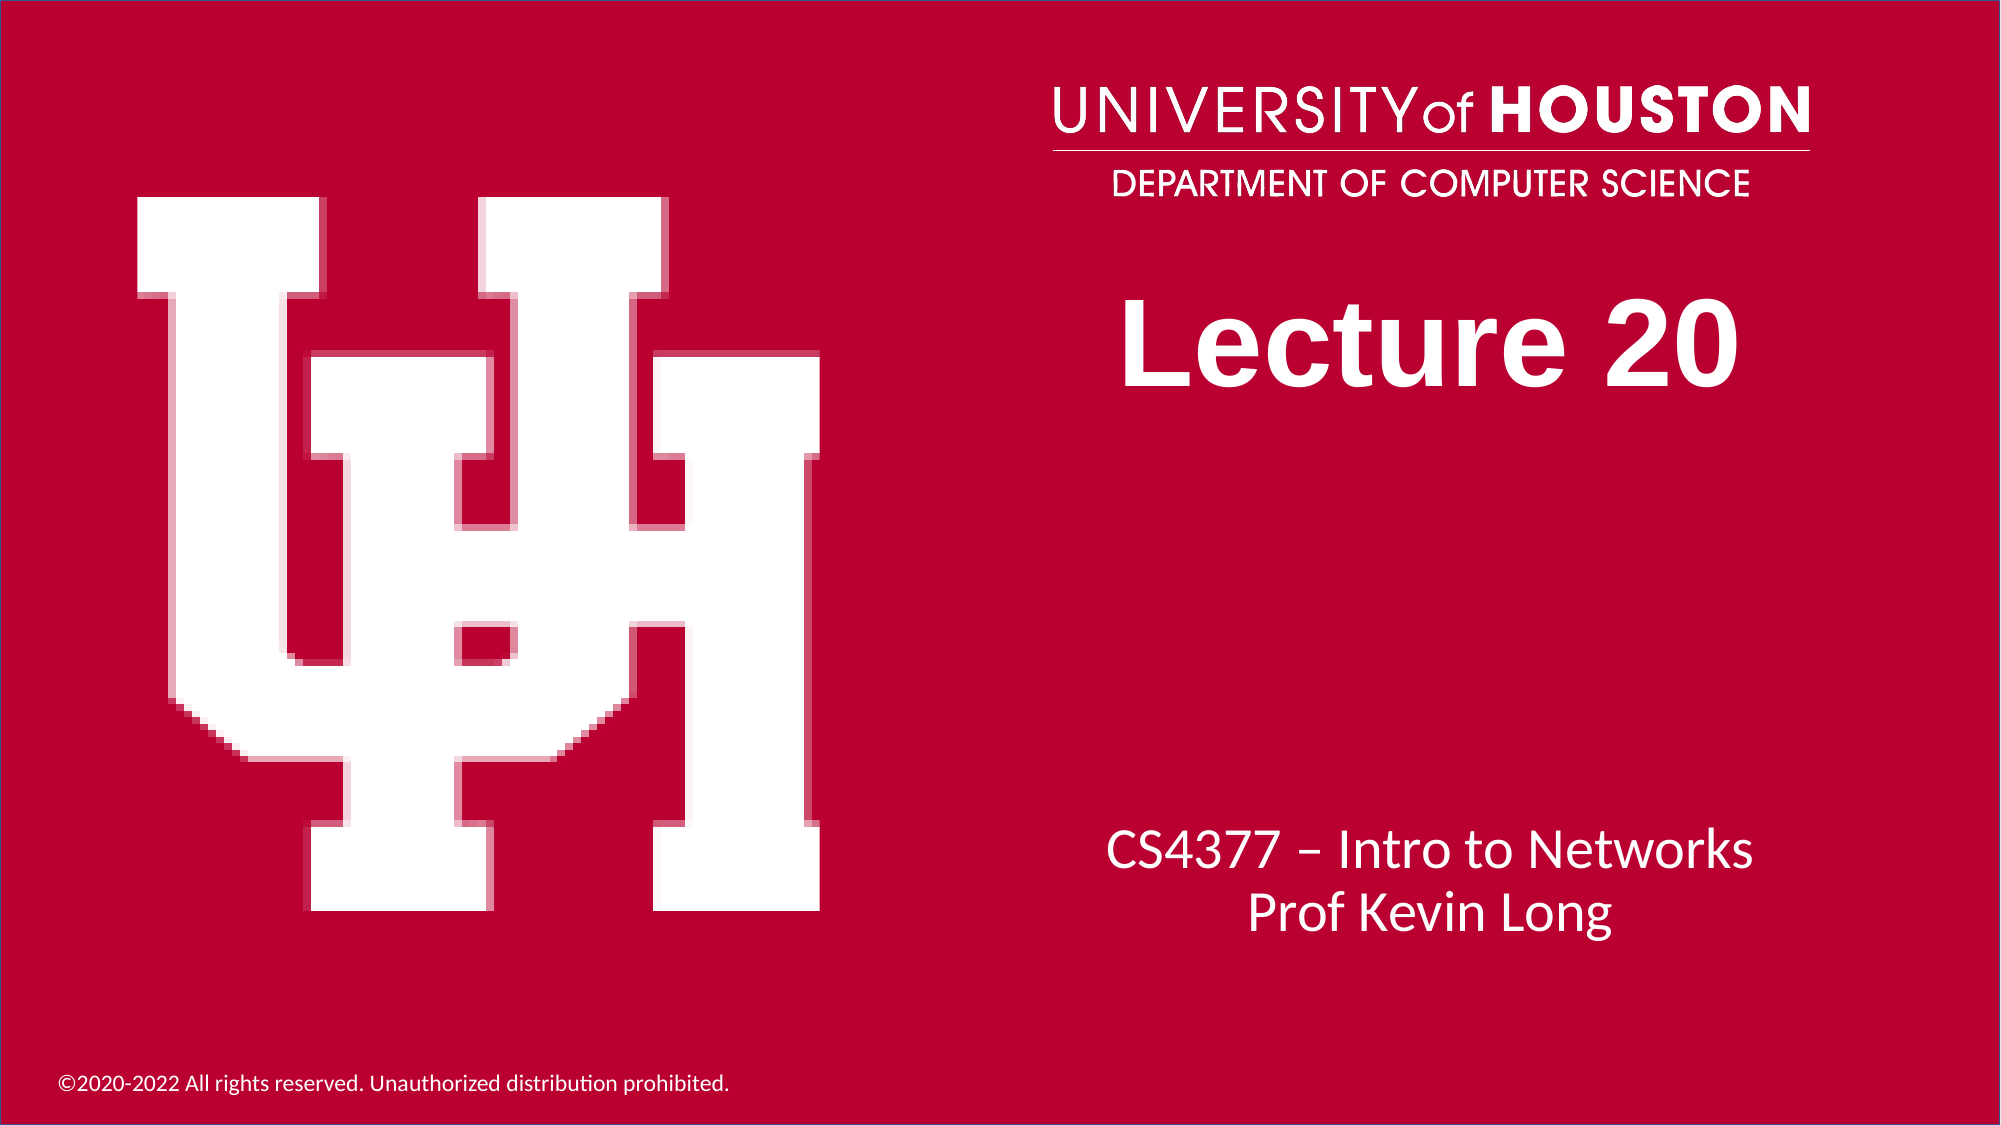

# Lecture 20
CS4377 – Intro to Networks
Prof Kevin Long